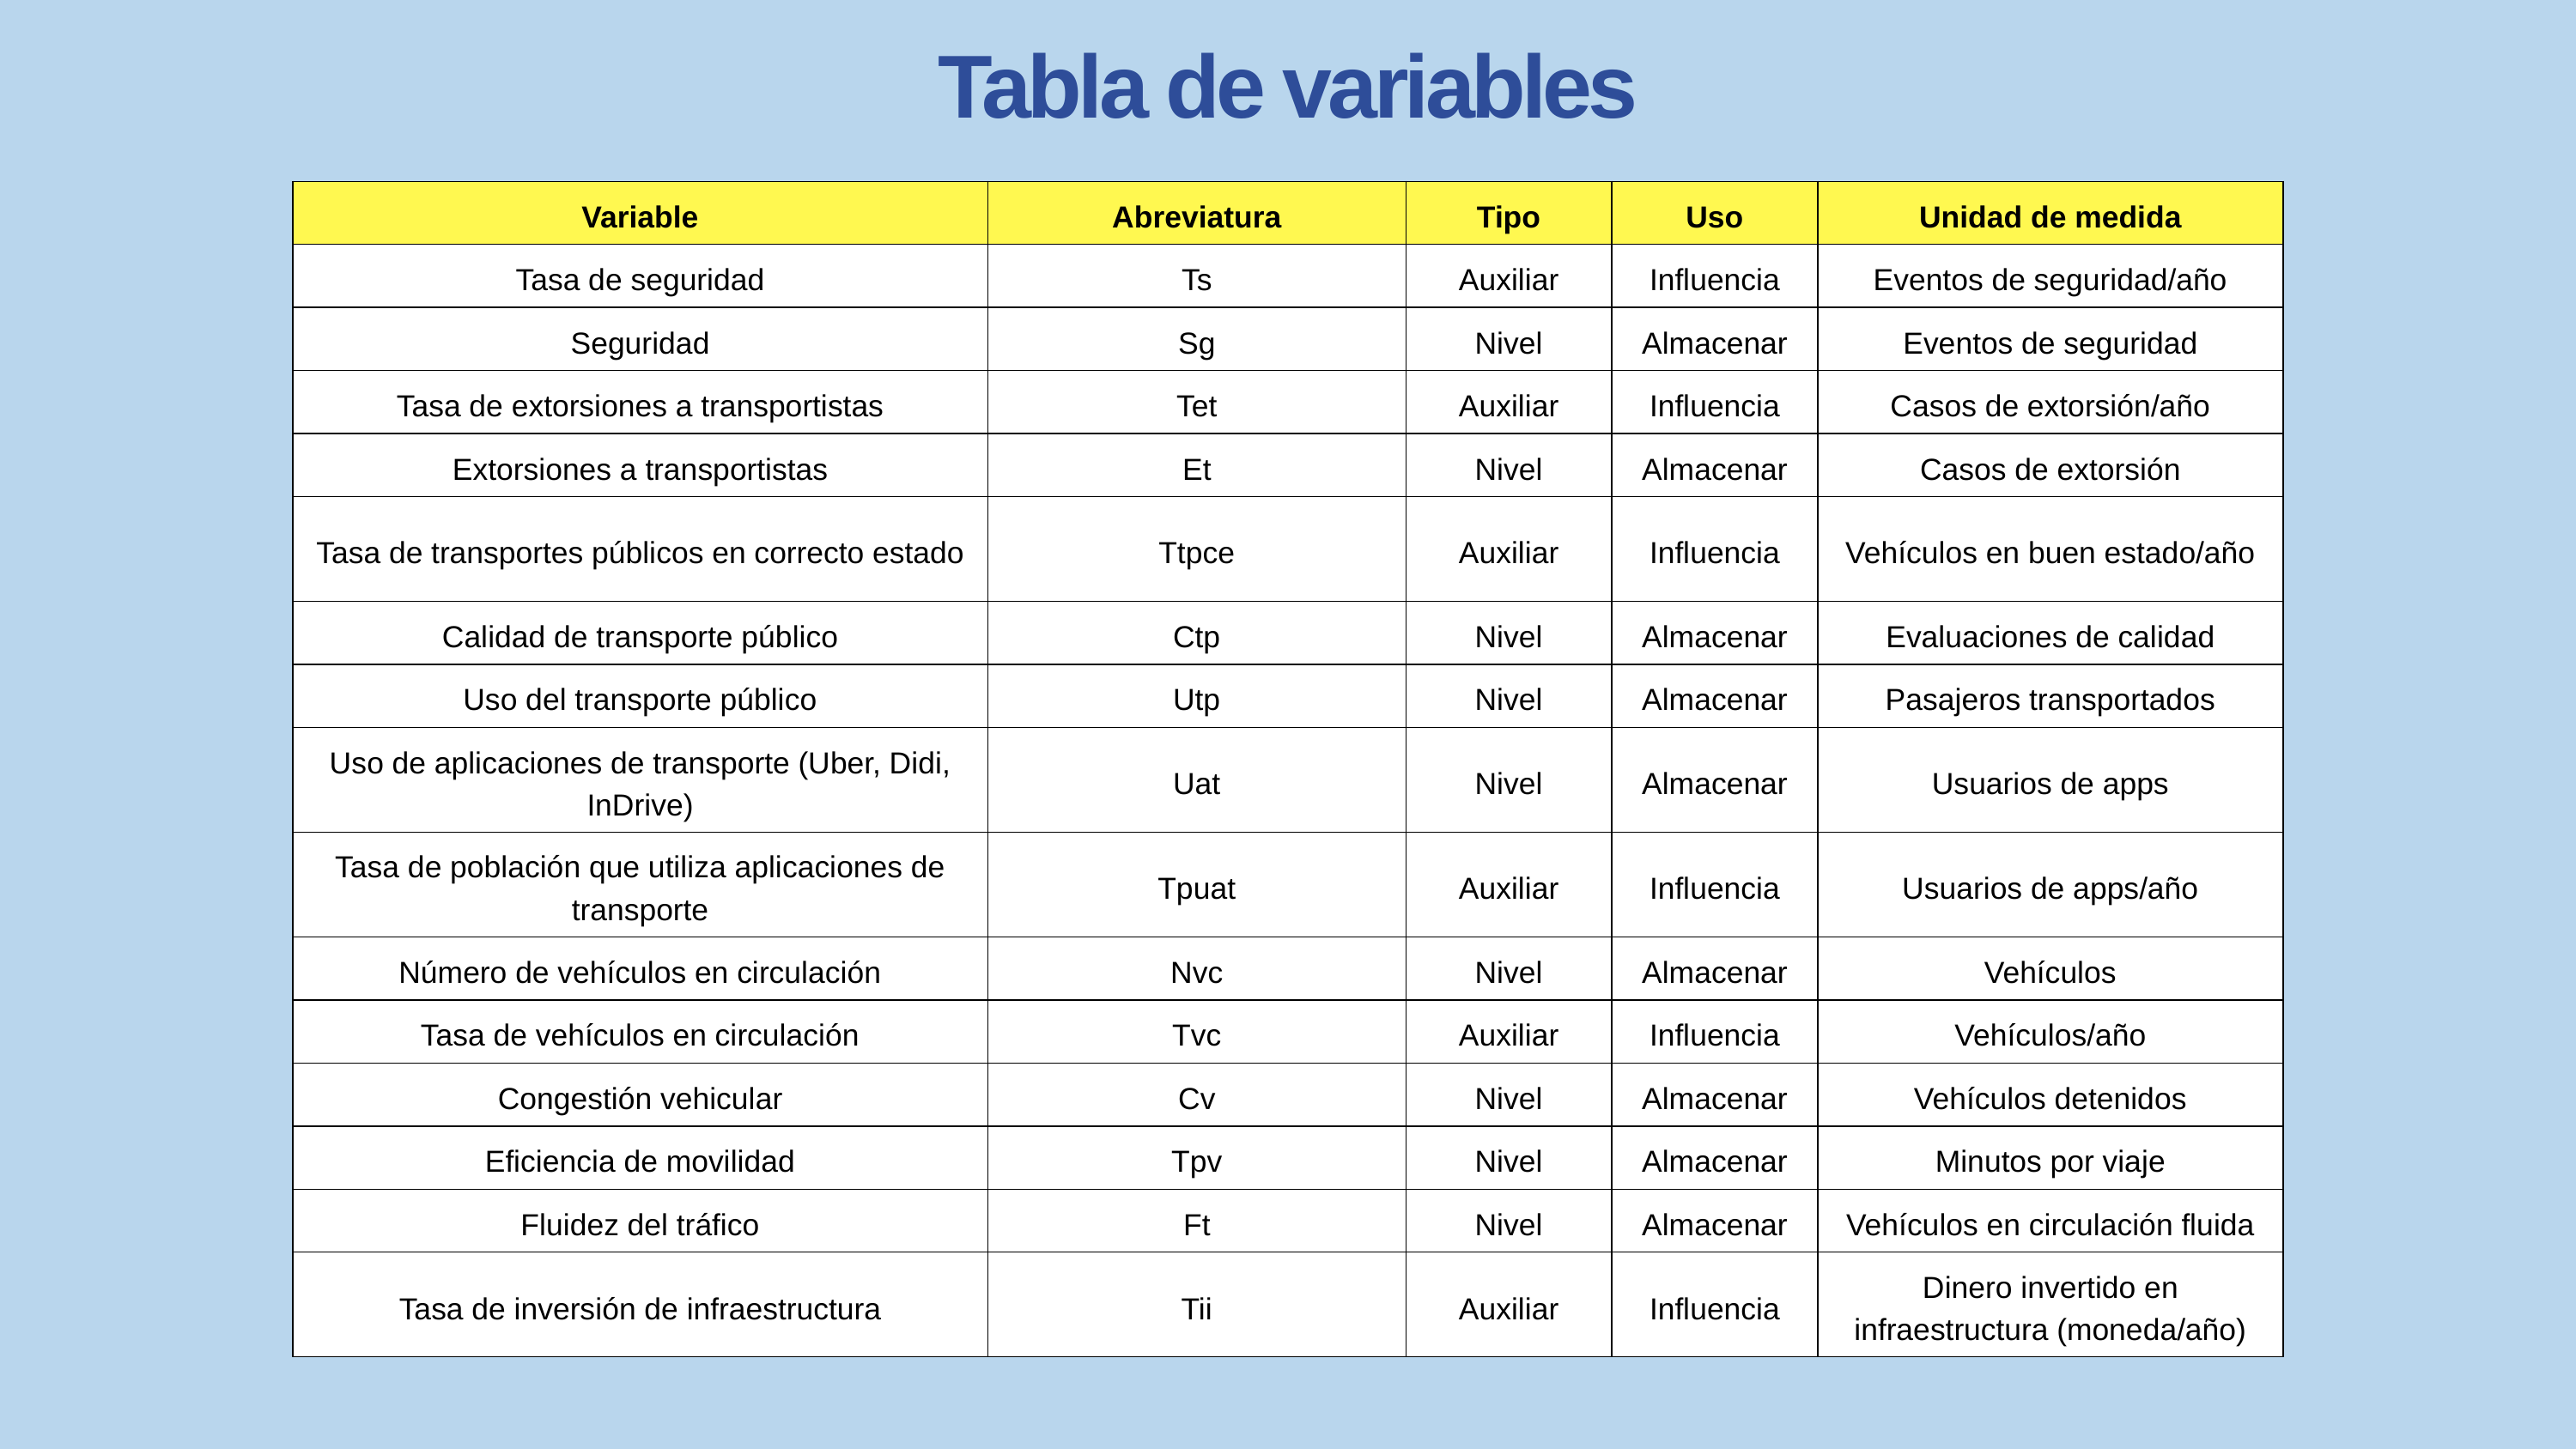

Tabla de variables
| Variable | Abreviatura | Tipo | Uso | Unidad de medida |
| --- | --- | --- | --- | --- |
| Tasa de seguridad | Ts | Auxiliar | Influencia | Eventos de seguridad/año |
| Seguridad | Sg | Nivel | Almacenar | Eventos de seguridad |
| Tasa de extorsiones a transportistas | Tet | Auxiliar | Influencia | Casos de extorsión/año |
| Extorsiones a transportistas | Et | Nivel | Almacenar | Casos de extorsión |
| Tasa de transportes públicos en correcto estado | Ttpce | Auxiliar | Influencia | Vehículos en buen estado/año |
| Calidad de transporte público | Ctp | Nivel | Almacenar | Evaluaciones de calidad |
| Uso del transporte público | Utp | Nivel | Almacenar | Pasajeros transportados |
| Uso de aplicaciones de transporte (Uber, Didi, InDrive) | Uat | Nivel | Almacenar | Usuarios de apps |
| Tasa de población que utiliza aplicaciones de transporte | Tpuat | Auxiliar | Influencia | Usuarios de apps/año |
| Número de vehículos en circulación | Nvc | Nivel | Almacenar | Vehículos |
| Tasa de vehículos en circulación | Tvc | Auxiliar | Influencia | Vehículos/año |
| Congestión vehicular | Cv | Nivel | Almacenar | Vehículos detenidos |
| Eficiencia de movilidad | Tpv | Nivel | Almacenar | Minutos por viaje |
| Fluidez del tráfico | Ft | Nivel | Almacenar | Vehículos en circulación fluida |
| Tasa de inversión de infraestructura | Tii | Auxiliar | Influencia | Dinero invertido en infraestructura (moneda/año) |